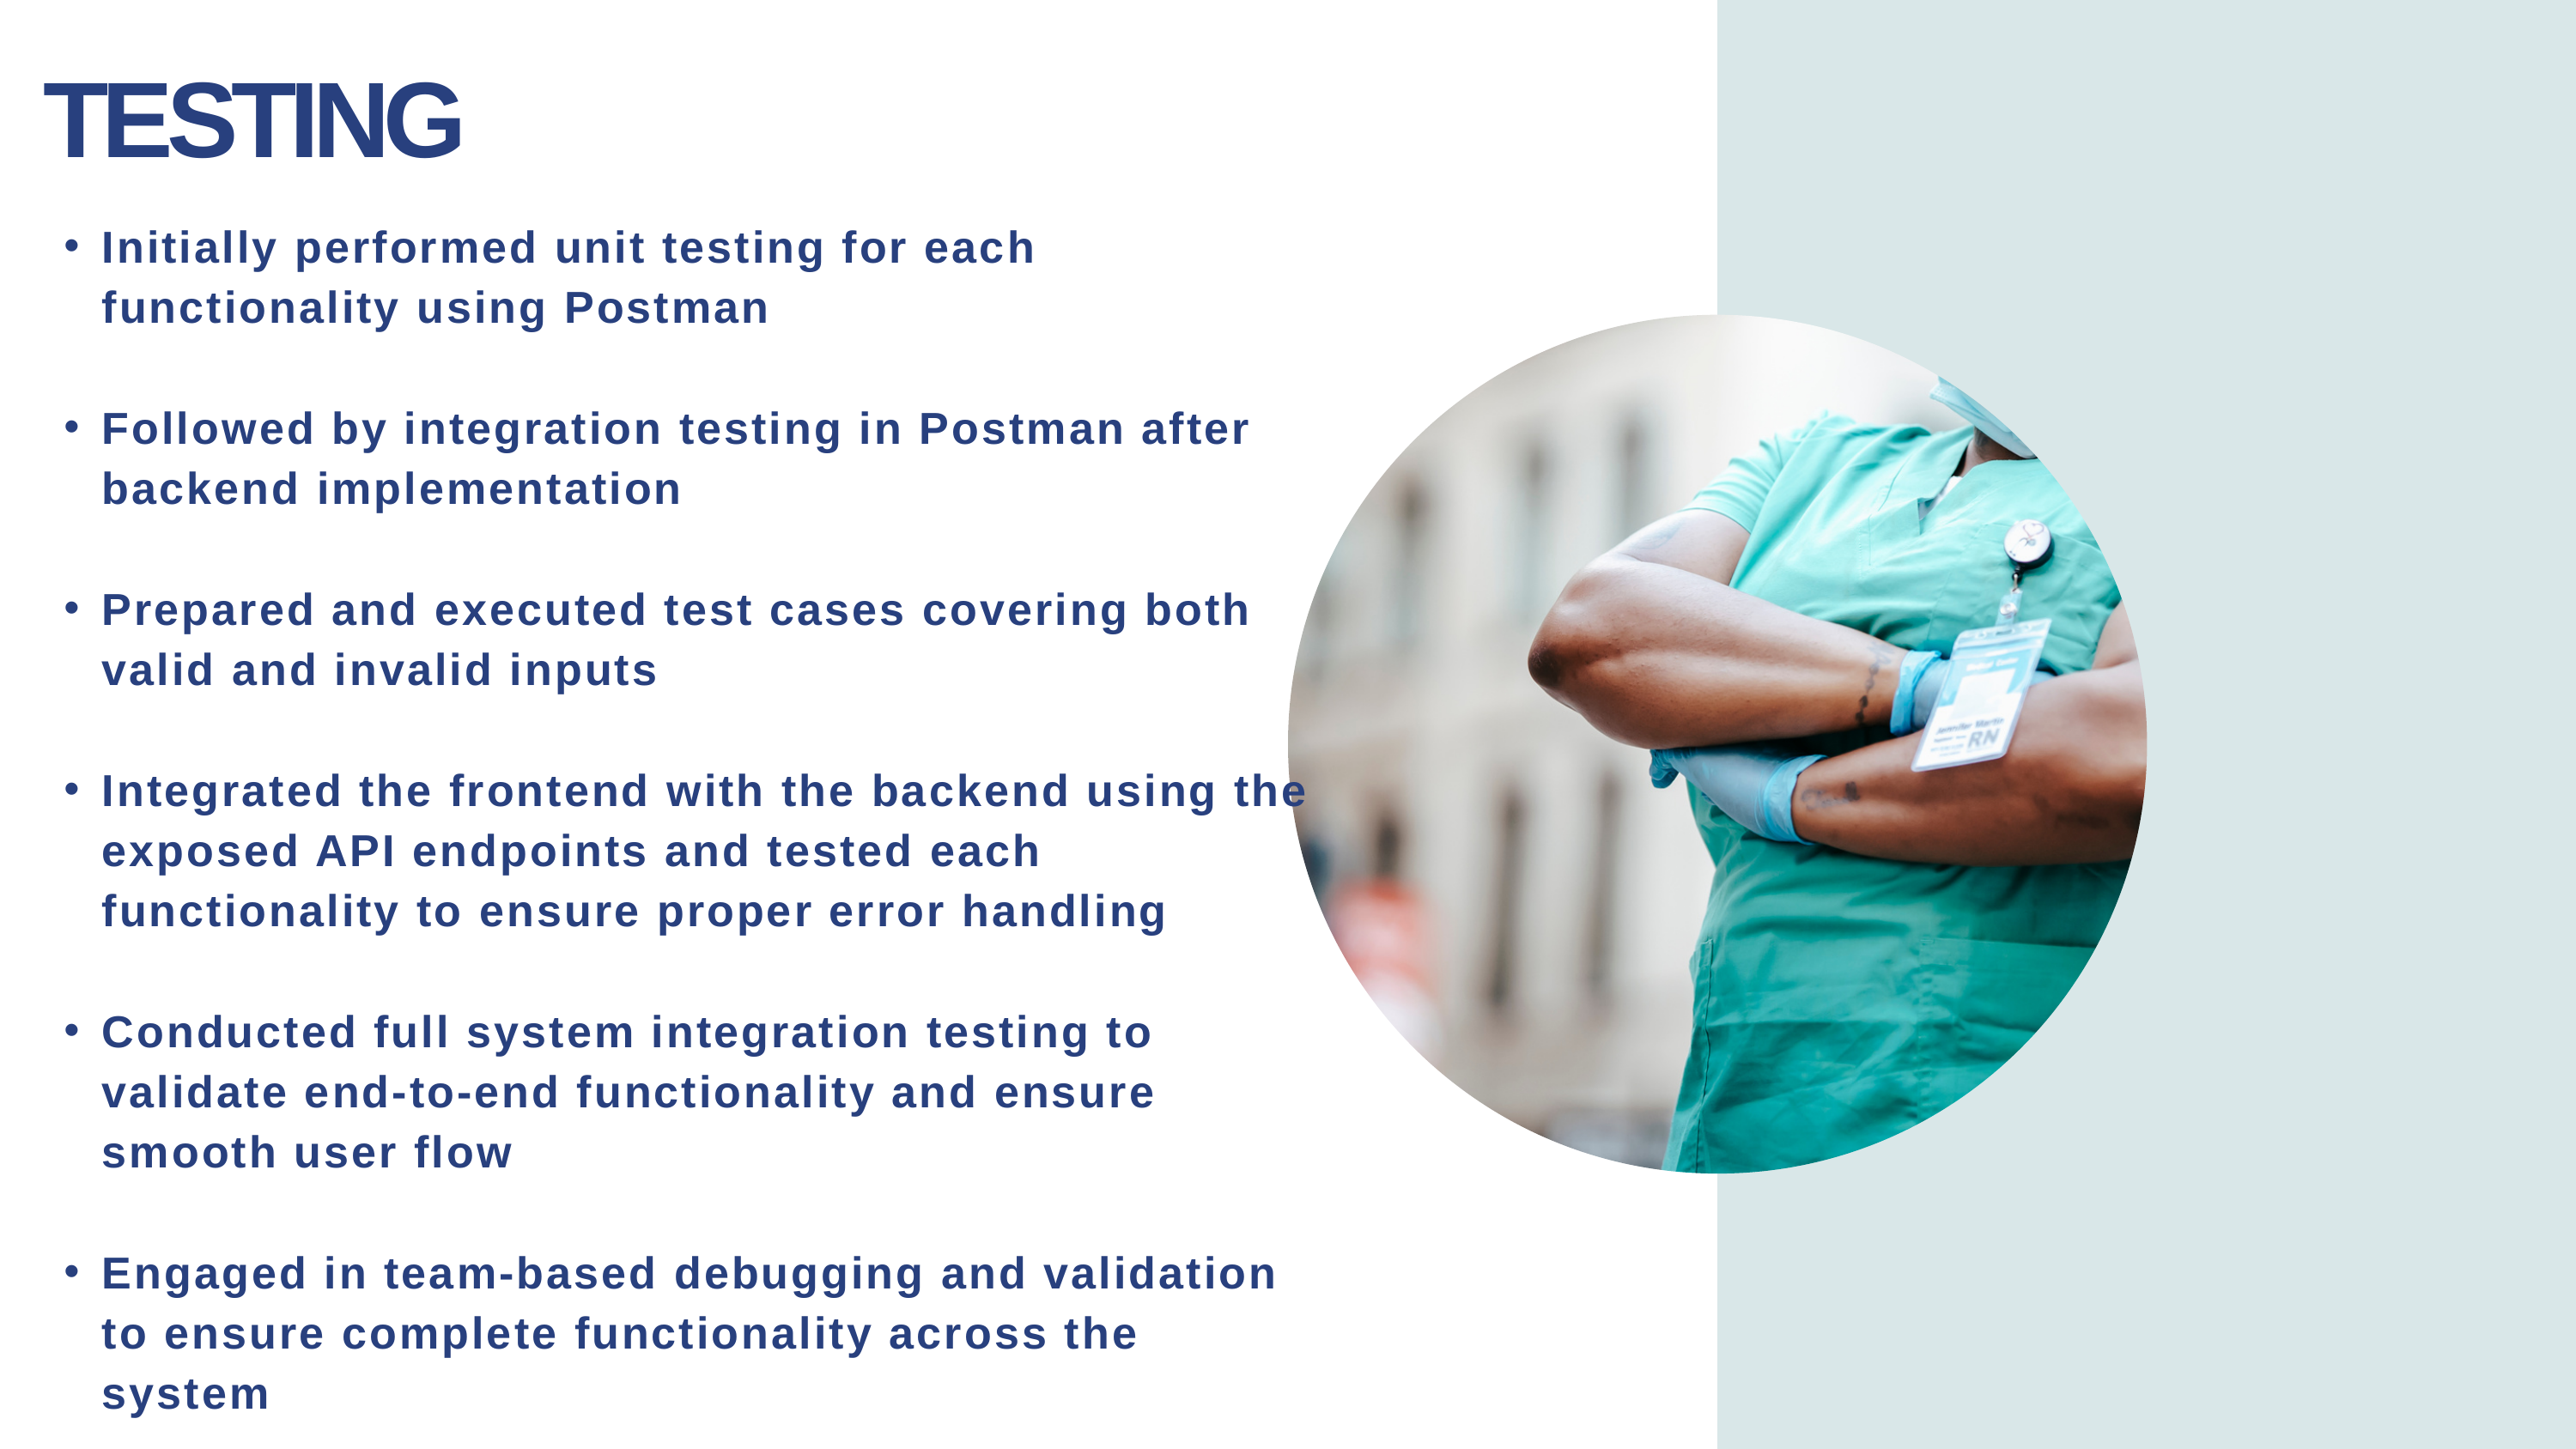

TESTING
Initially performed unit testing for each functionality using Postman

Followed by integration testing in Postman after backend implementation

Prepared and executed test cases covering both valid and invalid inputs

Integrated the frontend with the backend using the exposed API endpoints and tested each functionality to ensure proper error handling

Conducted full system integration testing to validate end-to-end functionality and ensure smooth user flow

Engaged in team-based debugging and validation to ensure complete functionality across the system